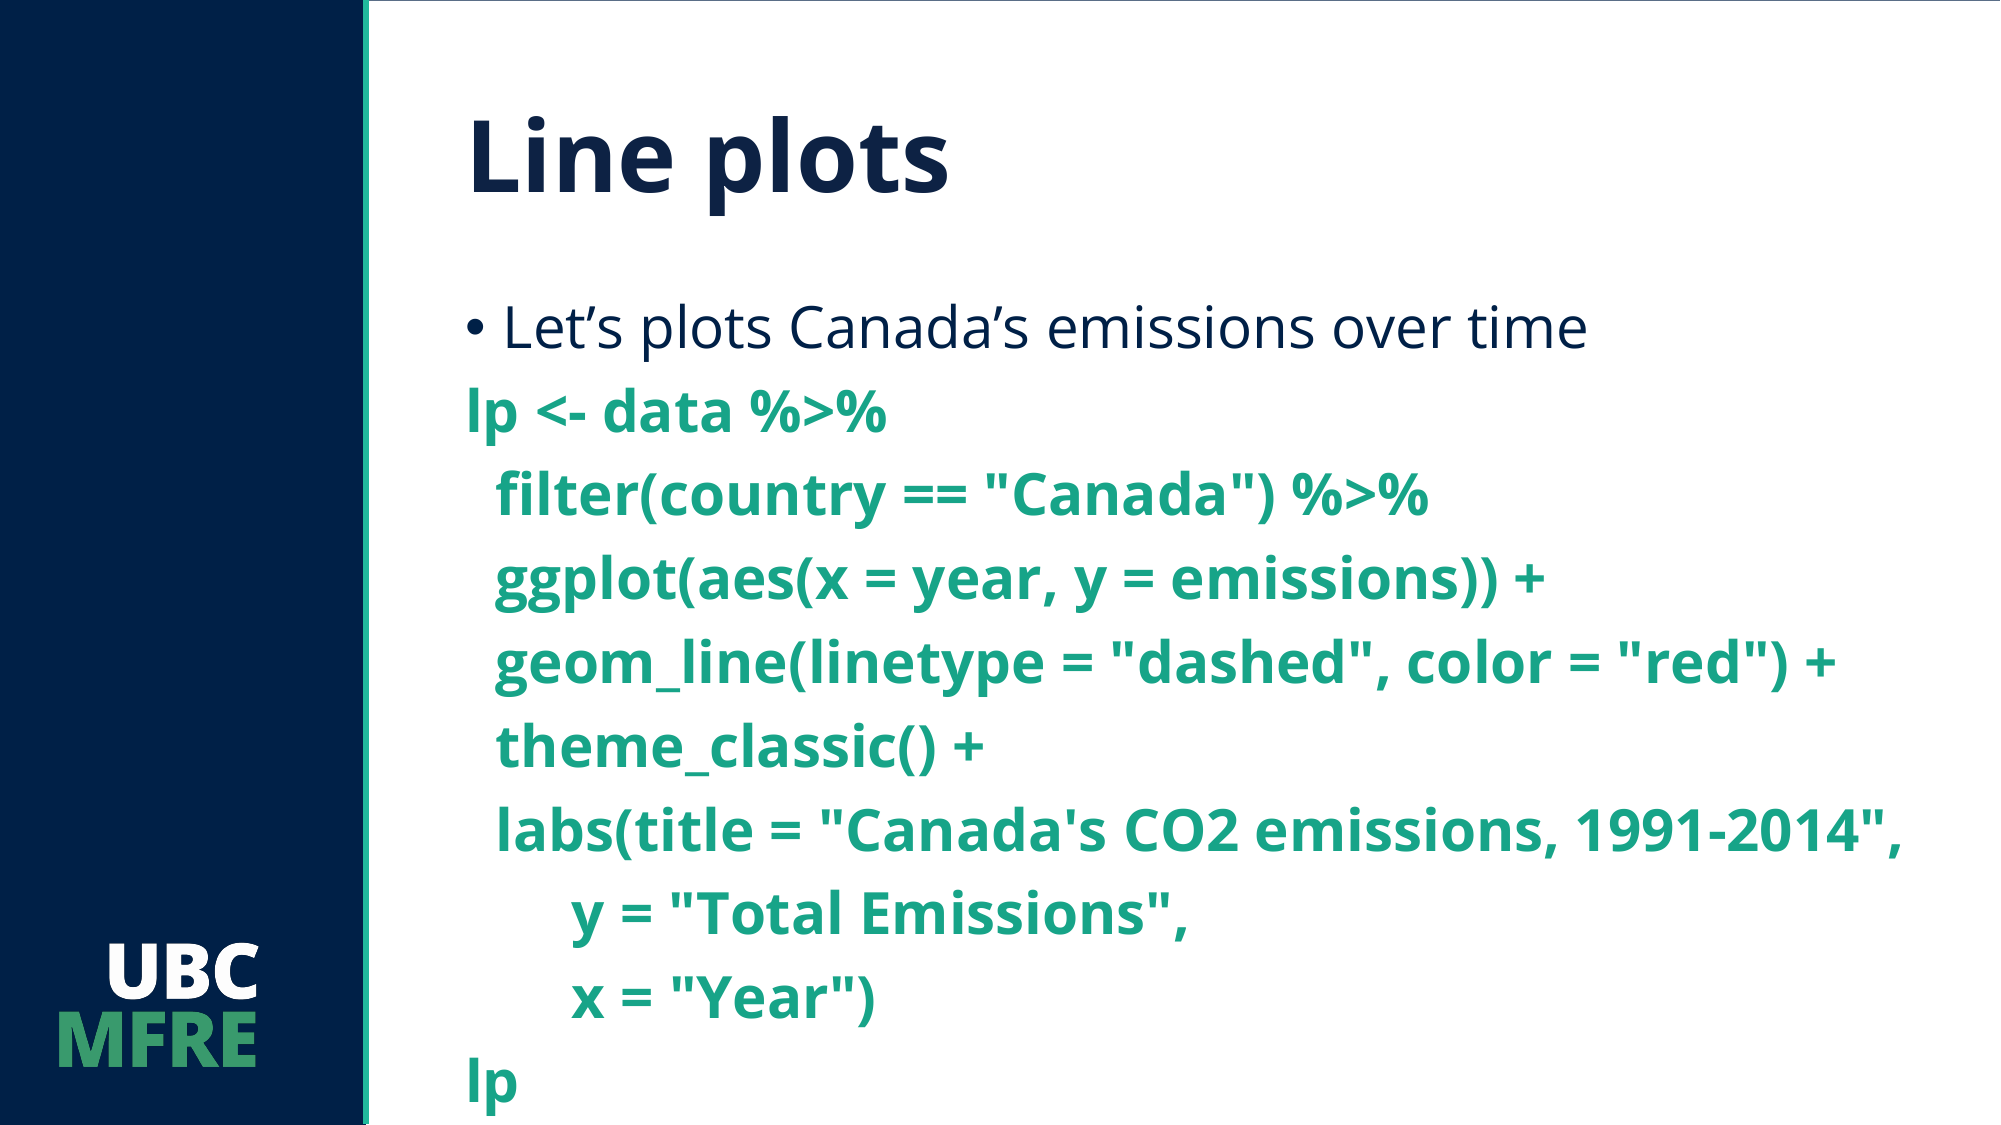

# Line plots
Let’s plots Canada’s emissions over time
lp <- data %>%
  filter(country == "Canada") %>%
  ggplot(aes(x = year, y = emissions)) +
  geom_line(linetype = "dashed", color = "red") +
  theme_classic() +
  labs(title = "Canada's CO2 emissions, 1991-2014",
       y = "Total Emissions",
       x = "Year")
lp